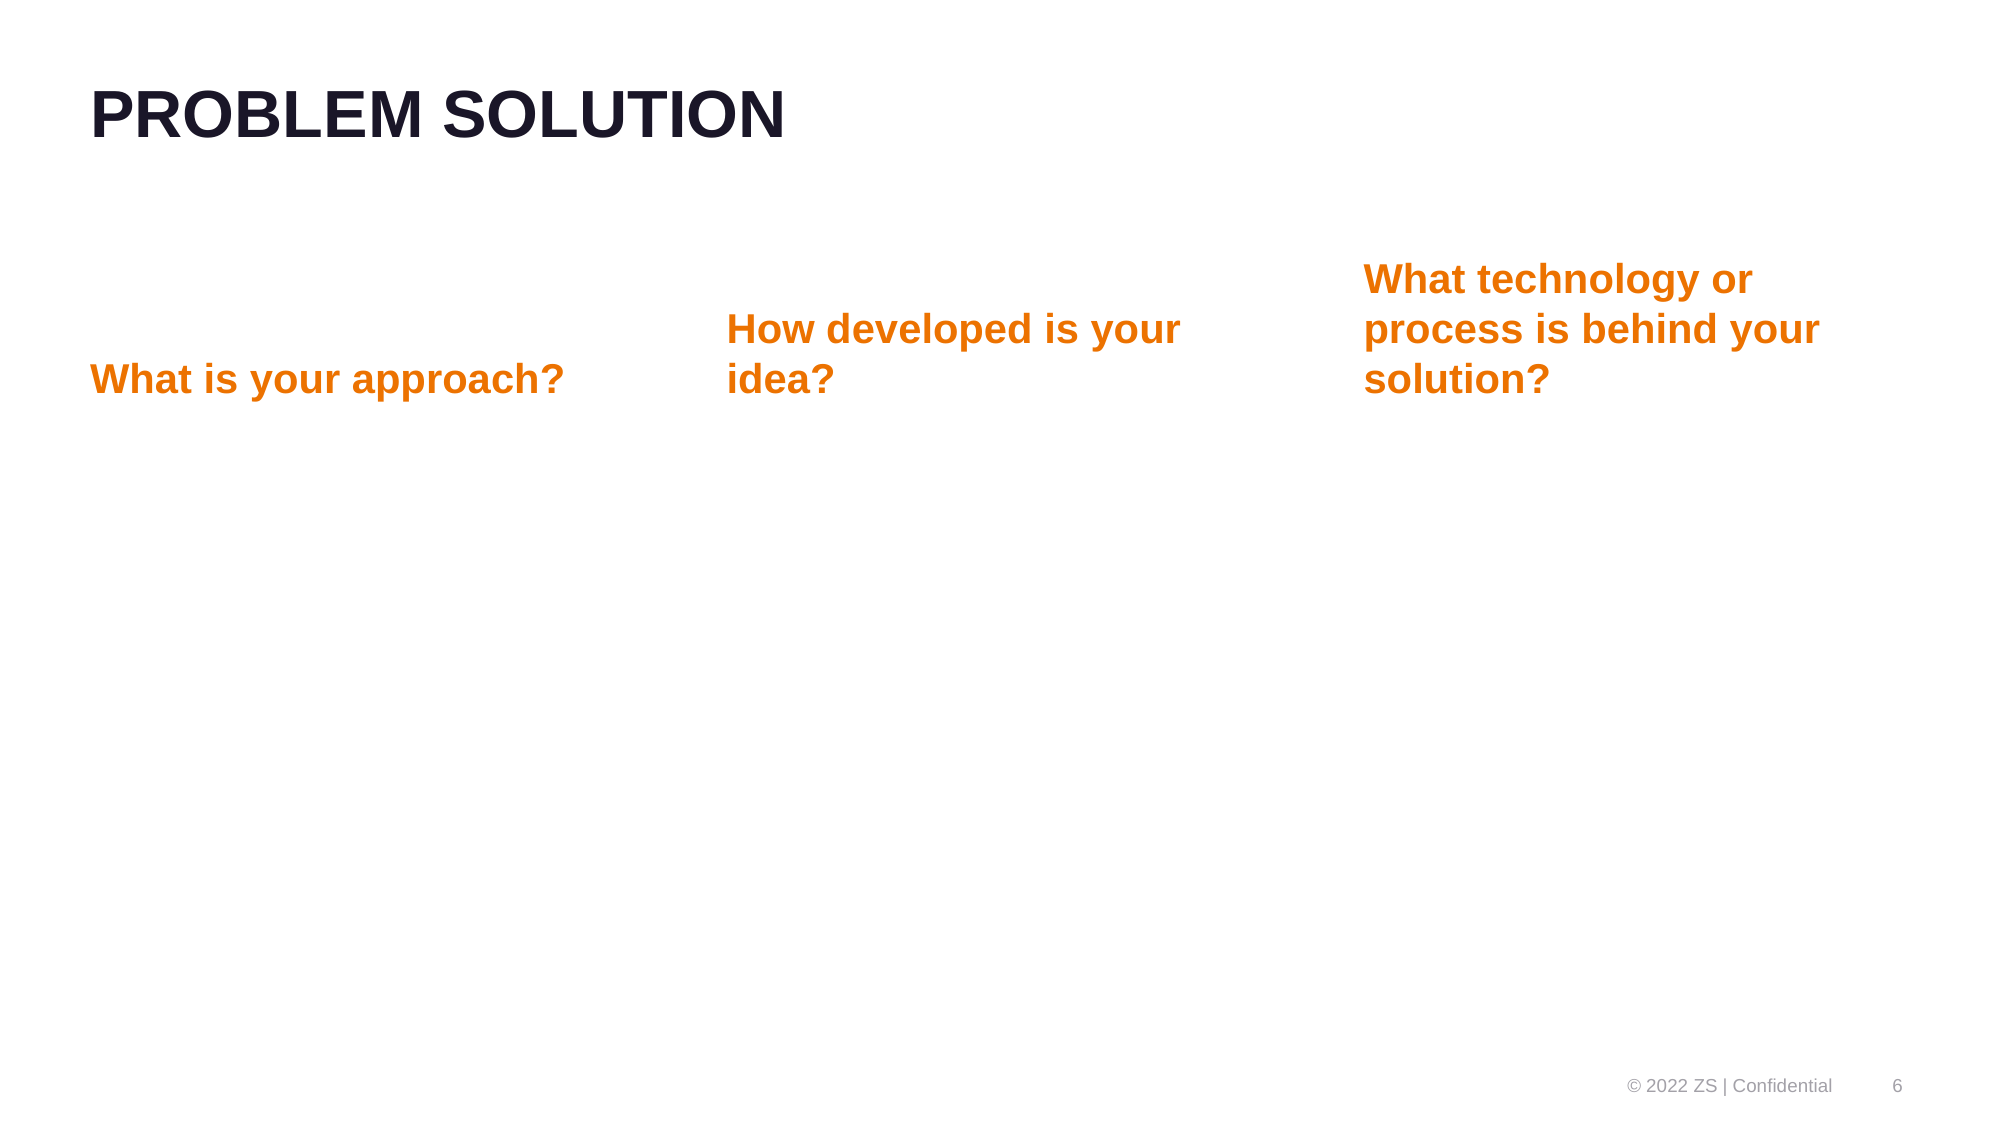

# PROBLEM SOLUTION
What is your approach?
How developed is your idea?
What technology or process is behind your solution?